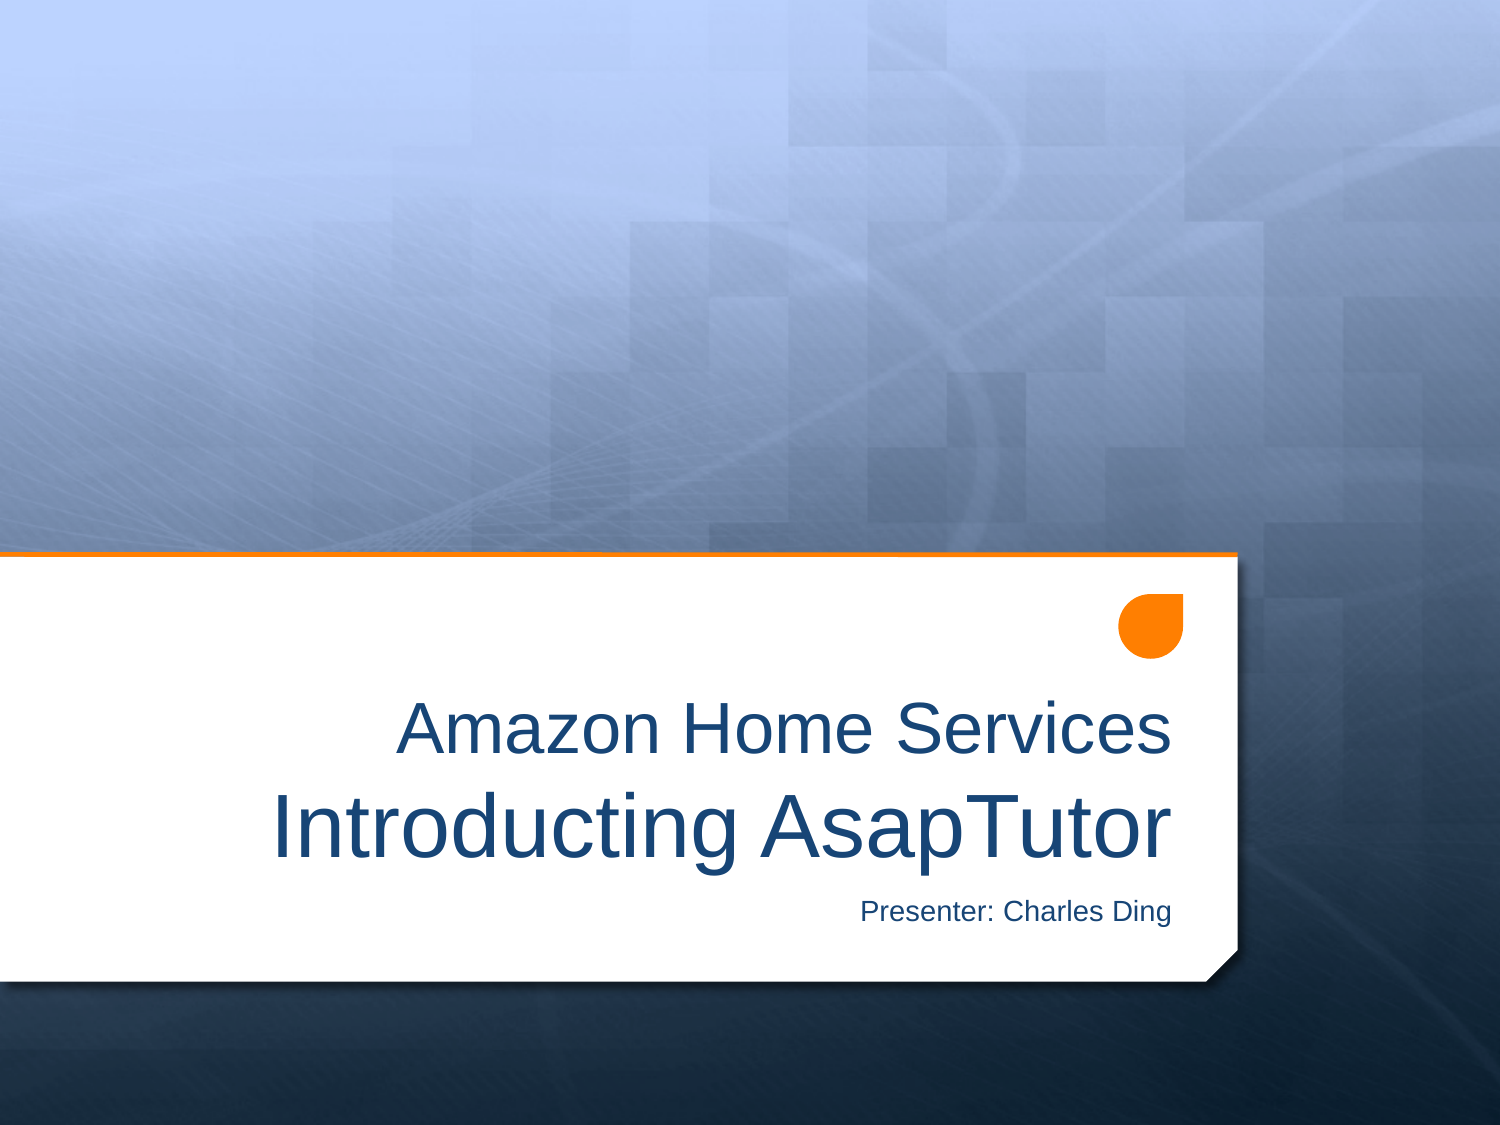

# Amazon Home Services Introducting AsapTutor
Presenter: Charles Ding